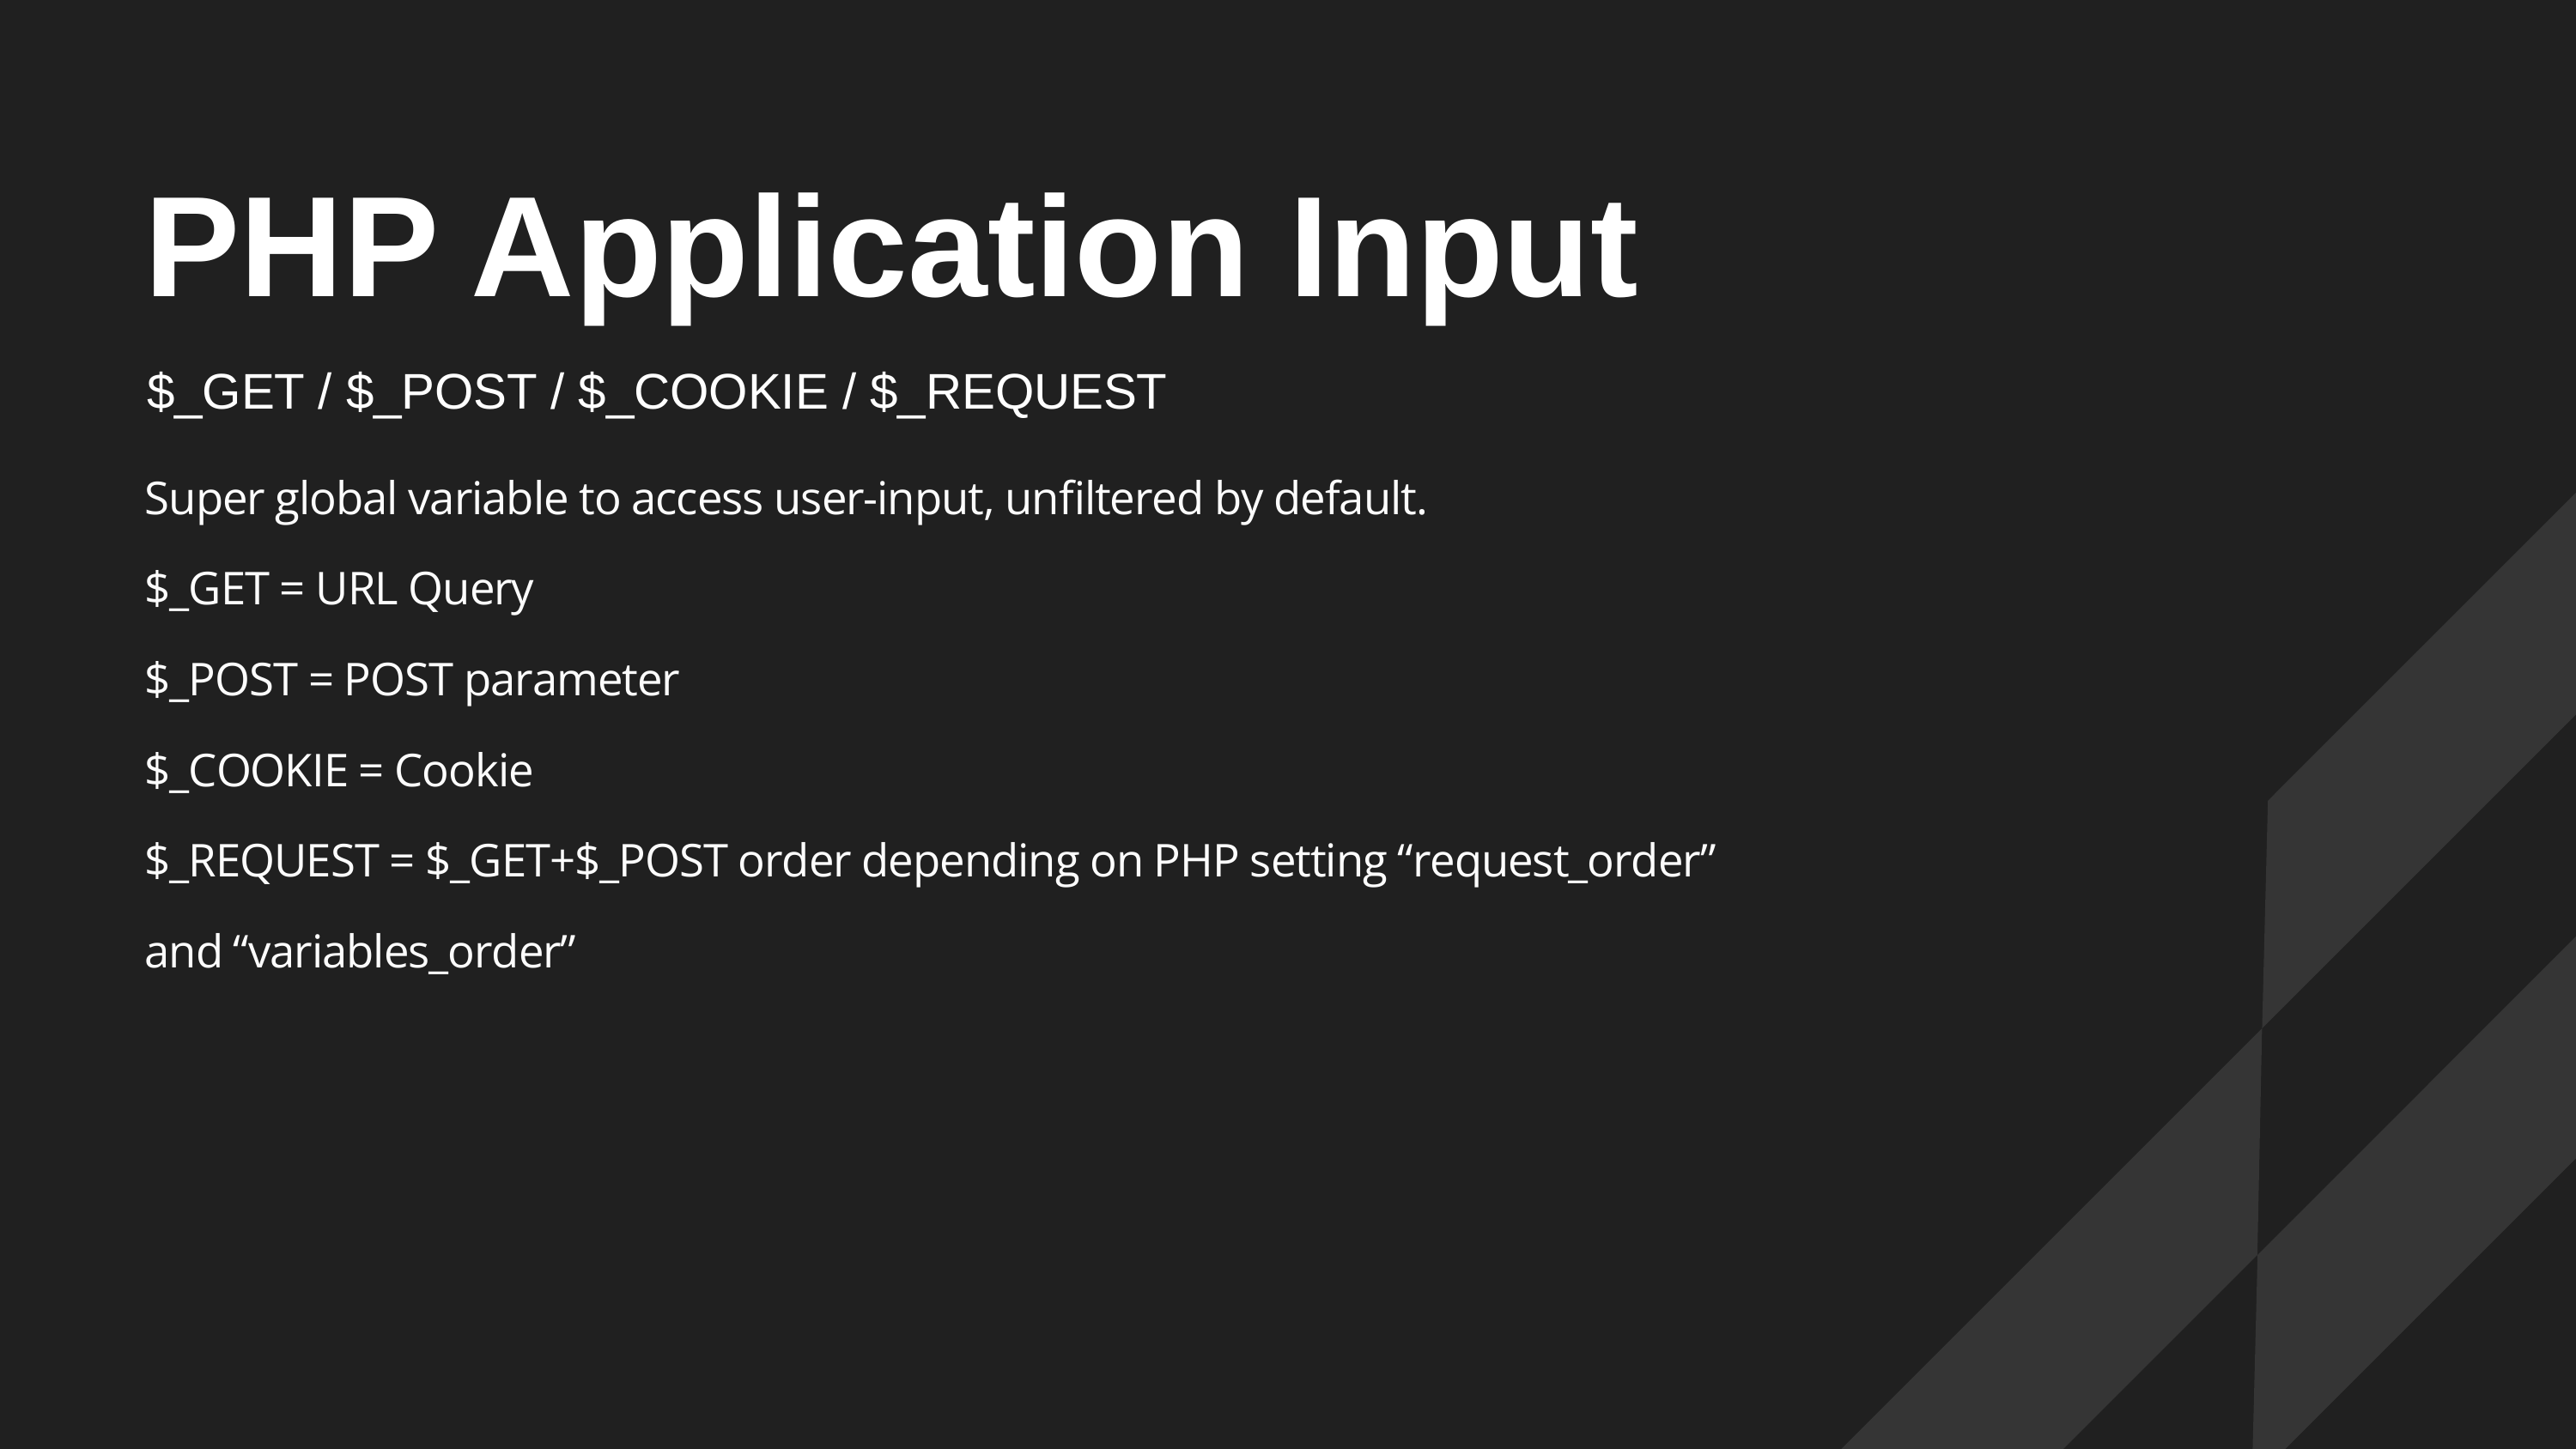

PHP Application Input
$_GET / $_POST / $_COOKIE / $_REQUEST
Super global variable to access user-input, unfiltered by default.
$_GET = URL Query
$_POST = POST parameter
$_COOKIE = Cookie
$_REQUEST = $_GET+$_POST order depending on PHP setting “request_order” and “variables_order”